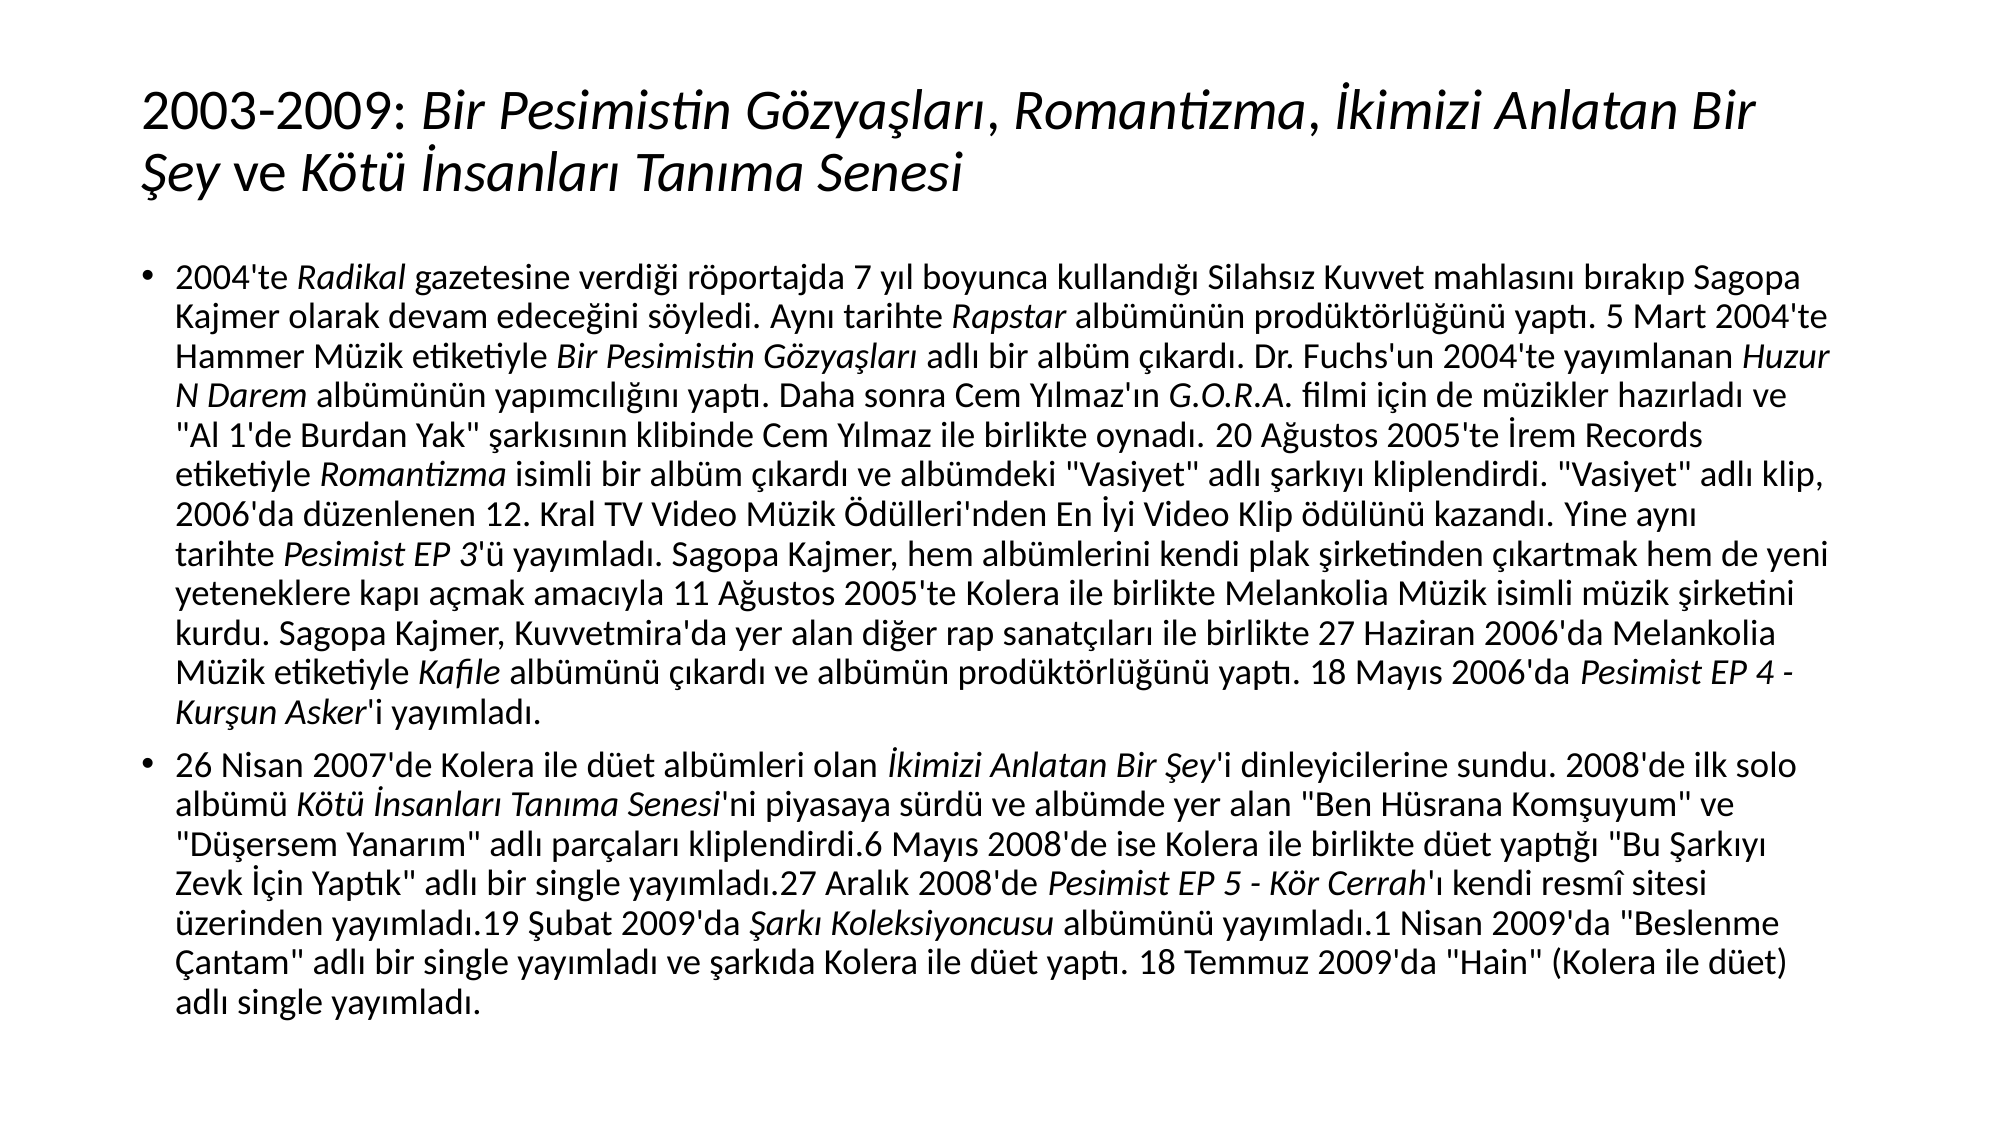

# 2003-2009: Bir Pesimistin Gözyaşları, Romantizma, İkimizi Anlatan Bir Şey ve Kötü İnsanları Tanıma Senesi
2004'te Radikal gazetesine verdiği röportajda 7 yıl boyunca kullandığı Silahsız Kuvvet mahlasını bırakıp Sagopa Kajmer olarak devam edeceğini söyledi. Aynı tarihte Rapstar albümünün prodüktörlüğünü yaptı. 5 Mart 2004'te Hammer Müzik etiketiyle Bir Pesimistin Gözyaşları adlı bir albüm çıkardı. Dr. Fuchs'un 2004'te yayımlanan Huzur N Darem albümünün yapımcılığını yaptı. Daha sonra Cem Yılmaz'ın G.O.R.A. filmi için de müzikler hazırladı ve "Al 1'de Burdan Yak" şarkısının klibinde Cem Yılmaz ile birlikte oynadı. 20 Ağustos 2005'te İrem Records etiketiyle Romantizma isimli bir albüm çıkardı ve albümdeki "Vasiyet" adlı şarkıyı kliplendirdi. "Vasiyet" adlı klip, 2006'da düzenlenen 12. Kral TV Video Müzik Ödülleri'nden En İyi Video Klip ödülünü kazandı. Yine aynı tarihte Pesimist EP 3'ü yayımladı. Sagopa Kajmer, hem albümlerini kendi plak şirketinden çıkartmak hem de yeni yeteneklere kapı açmak amacıyla 11 Ağustos 2005'te Kolera ile birlikte Melankolia Müzik isimli müzik şirketini kurdu. Sagopa Kajmer, Kuvvetmira'da yer alan diğer rap sanatçıları ile birlikte 27 Haziran 2006'da Melankolia Müzik etiketiyle Kafile albümünü çıkardı ve albümün prodüktörlüğünü yaptı. 18 Mayıs 2006'da Pesimist EP 4 - Kurşun Asker'i yayımladı.
26 Nisan 2007'de Kolera ile düet albümleri olan İkimizi Anlatan Bir Şey'i dinleyicilerine sundu. 2008'de ilk solo albümü Kötü İnsanları Tanıma Senesi'ni piyasaya sürdü ve albümde yer alan "Ben Hüsrana Komşuyum" ve "Düşersem Yanarım" adlı parçaları kliplendirdi.6 Mayıs 2008'de ise Kolera ile birlikte düet yaptığı "Bu Şarkıyı Zevk İçin Yaptık" adlı bir single yayımladı.27 Aralık 2008'de Pesimist EP 5 - Kör Cerrah'ı kendi resmî sitesi üzerinden yayımladı.19 Şubat 2009'da Şarkı Koleksiyoncusu albümünü yayımladı.1 Nisan 2009'da "Beslenme Çantam" adlı bir single yayımladı ve şarkıda Kolera ile düet yaptı. 18 Temmuz 2009'da "Hain" (Kolera ile düet) adlı single yayımladı.